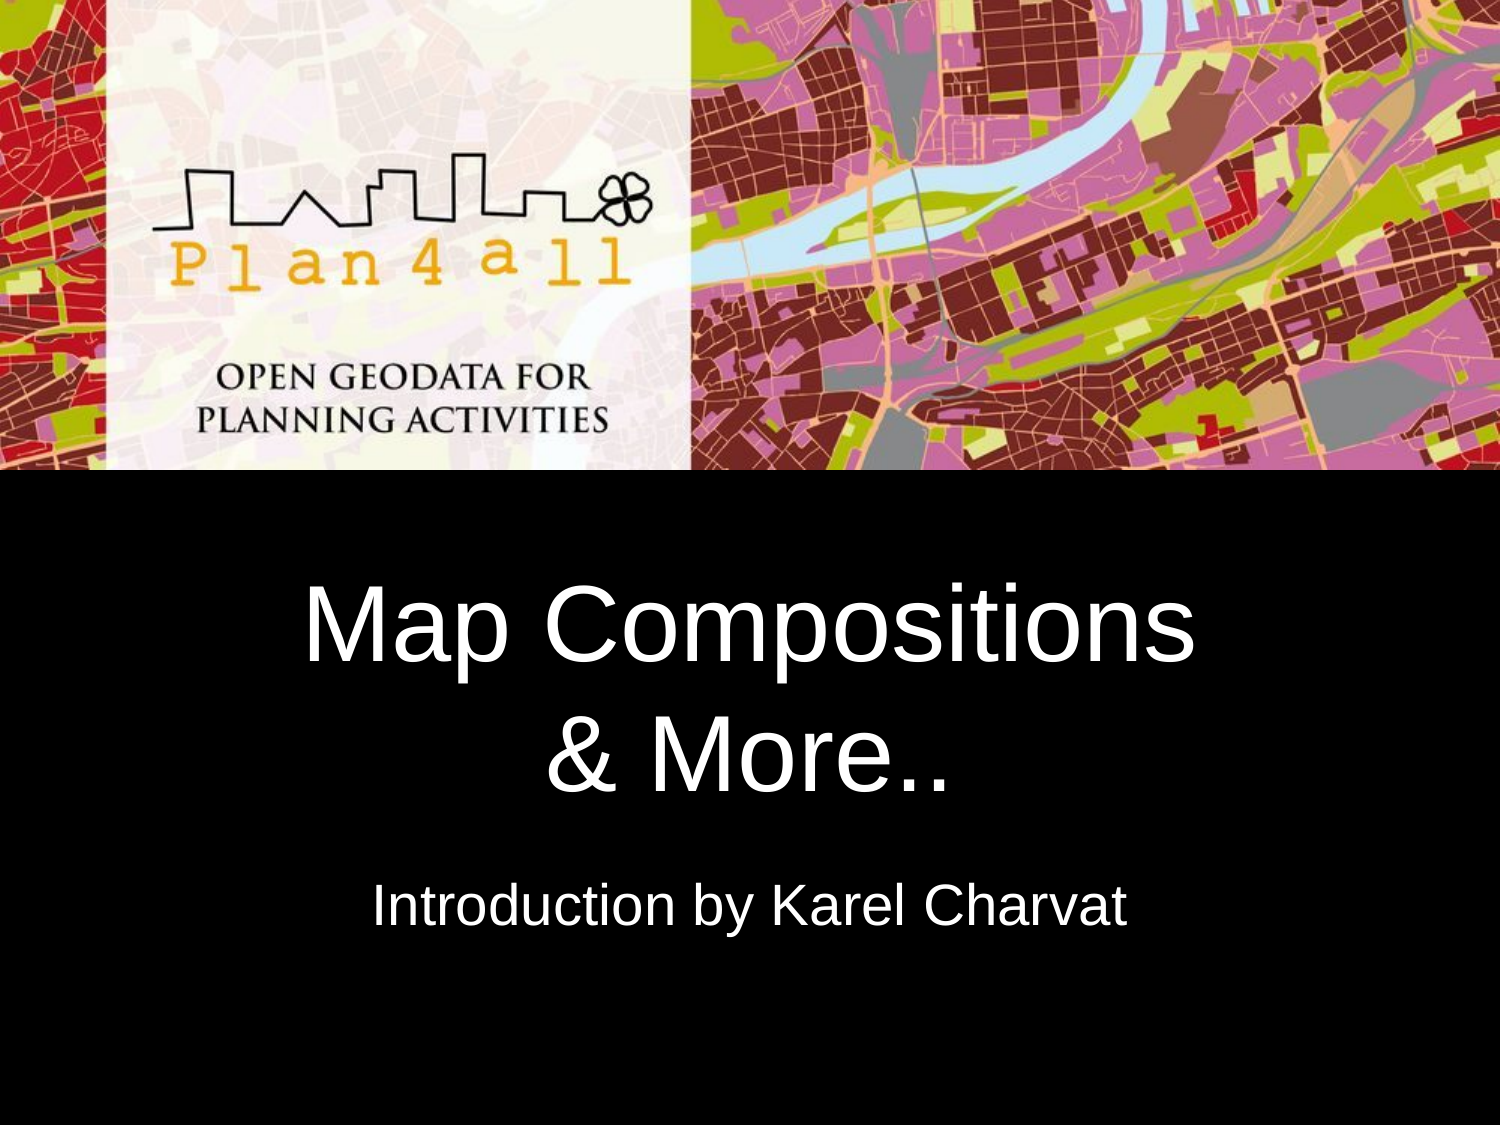

# Map Compositions & More..
Introduction by Karel Charvat